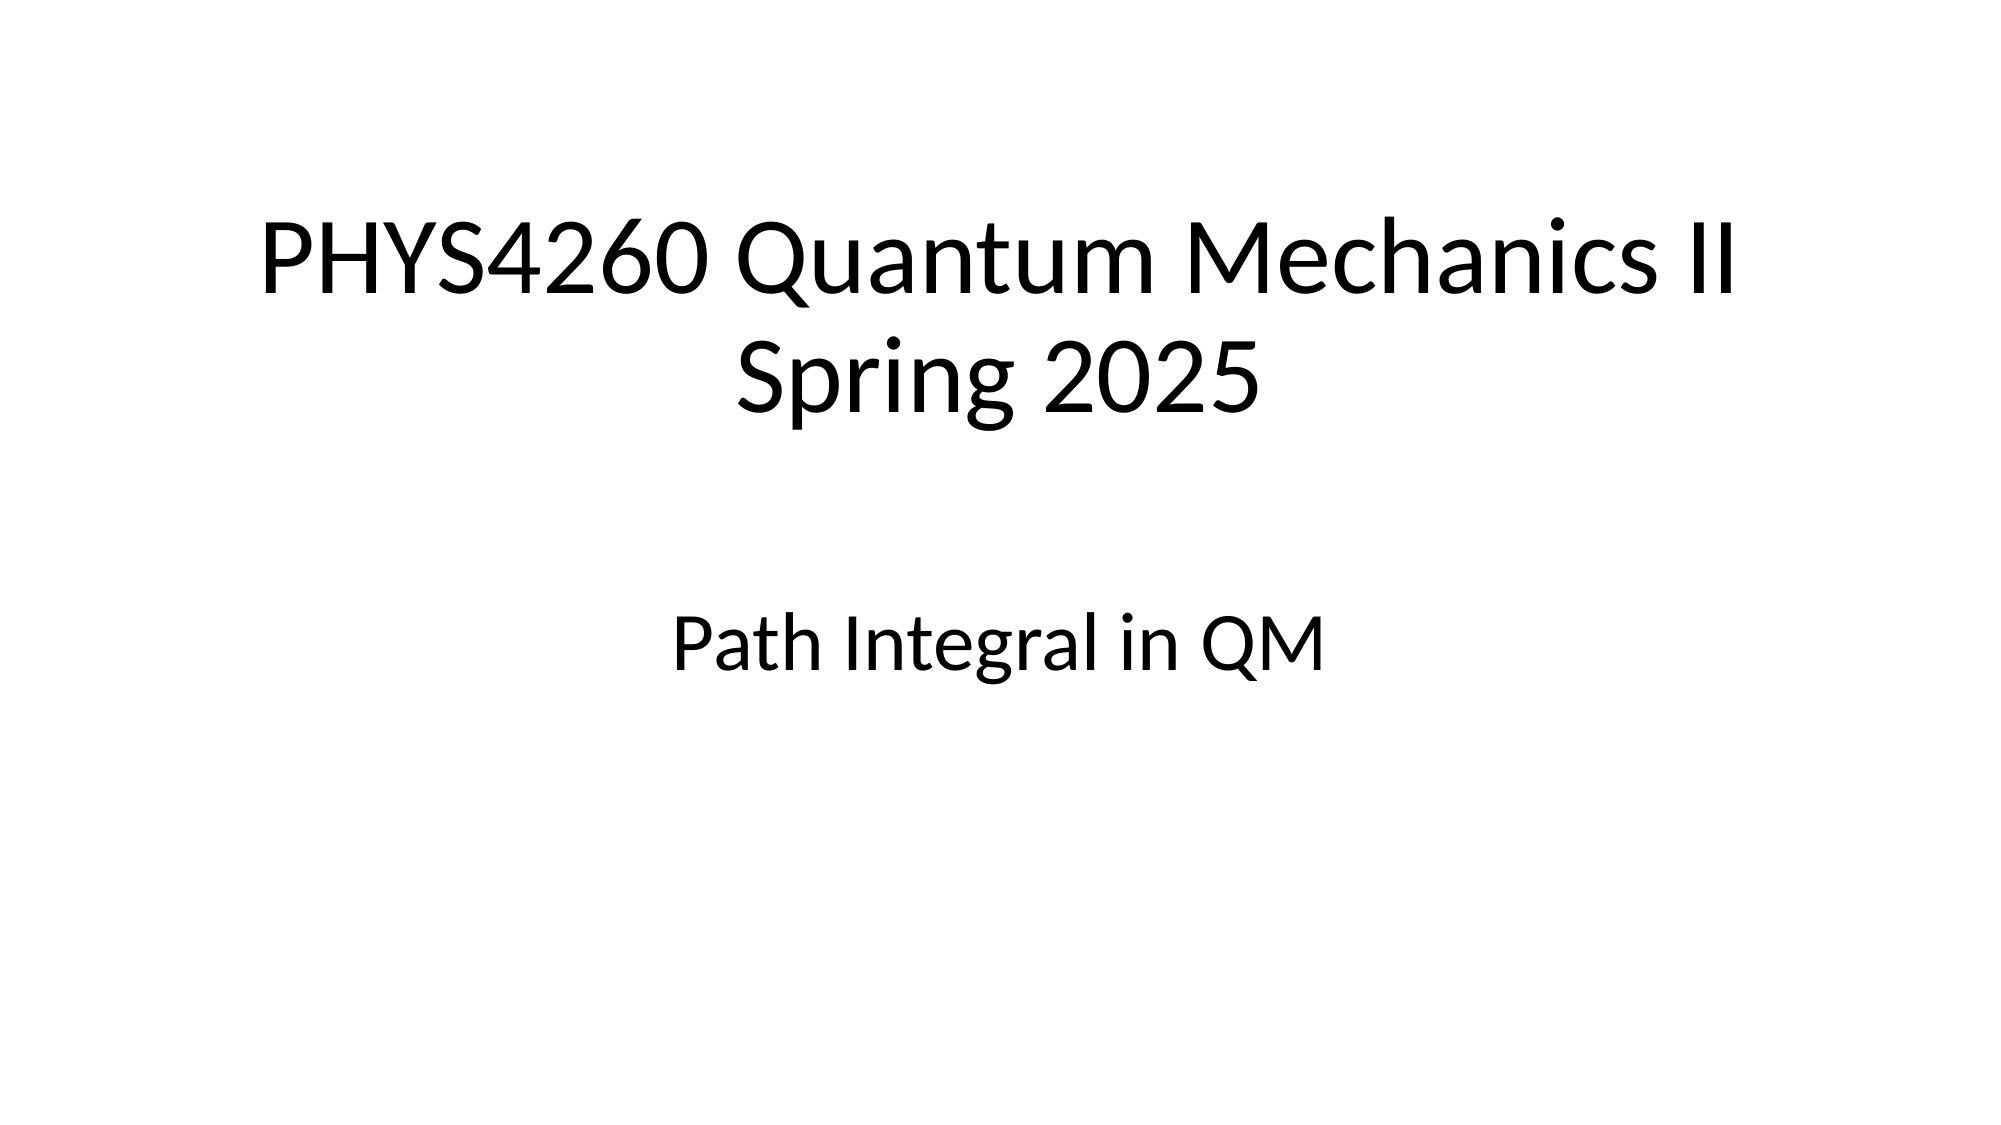

# PHYS4260 Quantum Mechanics II Spring 2025
Path Integral in QM